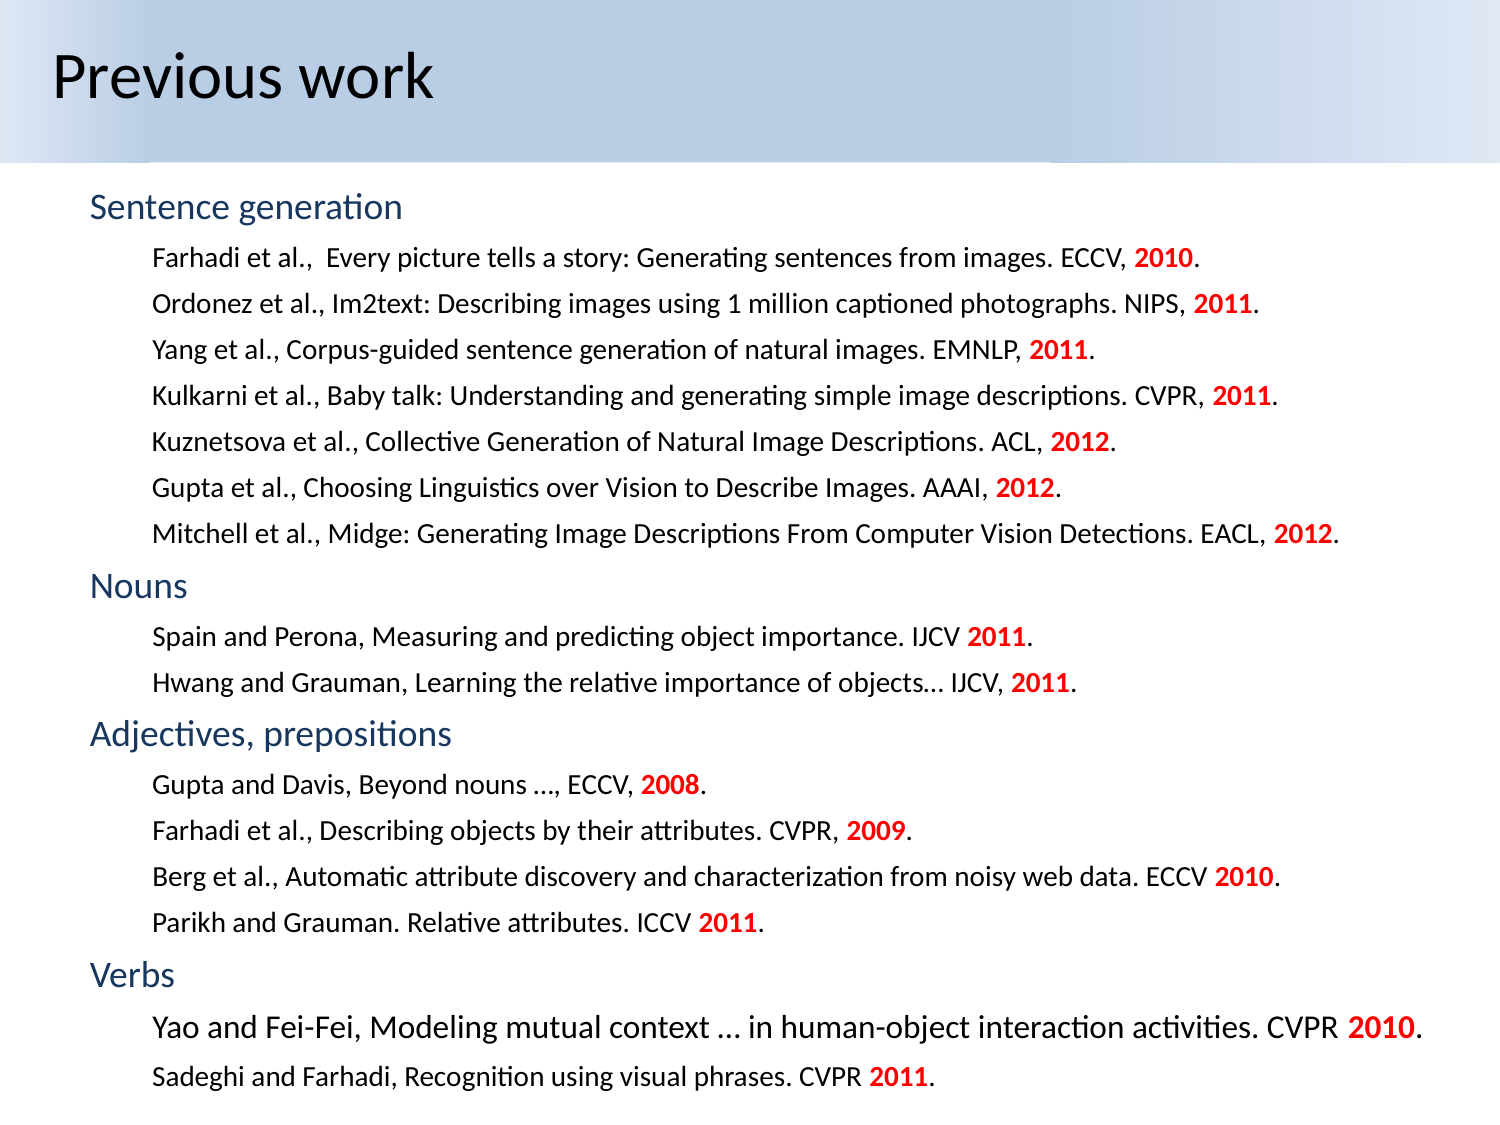

Previous work
Sentence generation
Farhadi et al.,  Every picture tells a story: Generating sentences from images. ECCV, 2010.
Ordonez et al., Im2text: Describing images using 1 million captioned photographs. NIPS, 2011.
Yang et al., Corpus-guided sentence generation of natural images. EMNLP, 2011.
Kulkarni et al., Baby talk: Understanding and generating simple image descriptions. CVPR, 2011.
Kuznetsova et al., Collective Generation of Natural Image Descriptions. ACL, 2012.
Gupta et al., Choosing Linguistics over Vision to Describe Images. AAAI, 2012.
Mitchell et al., Midge: Generating Image Descriptions From Computer Vision Detections. EACL, 2012.
Nouns
Spain and Perona, Measuring and predicting object importance. IJCV 2011.
Hwang and Grauman, Learning the relative importance of objects… IJCV, 2011.
Adjectives, prepositions
Gupta and Davis, Beyond nouns …, ECCV, 2008.
Farhadi et al., Describing objects by their attributes. CVPR, 2009.
Berg et al., Automatic attribute discovery and characterization from noisy web data. ECCV 2010.
Parikh and Grauman. Relative attributes. ICCV 2011.
Verbs
Yao and Fei-Fei, Modeling mutual context … in human-object interaction activities. CVPR 2010.
Sadeghi and Farhadi, Recognition using visual phrases. CVPR 2011.